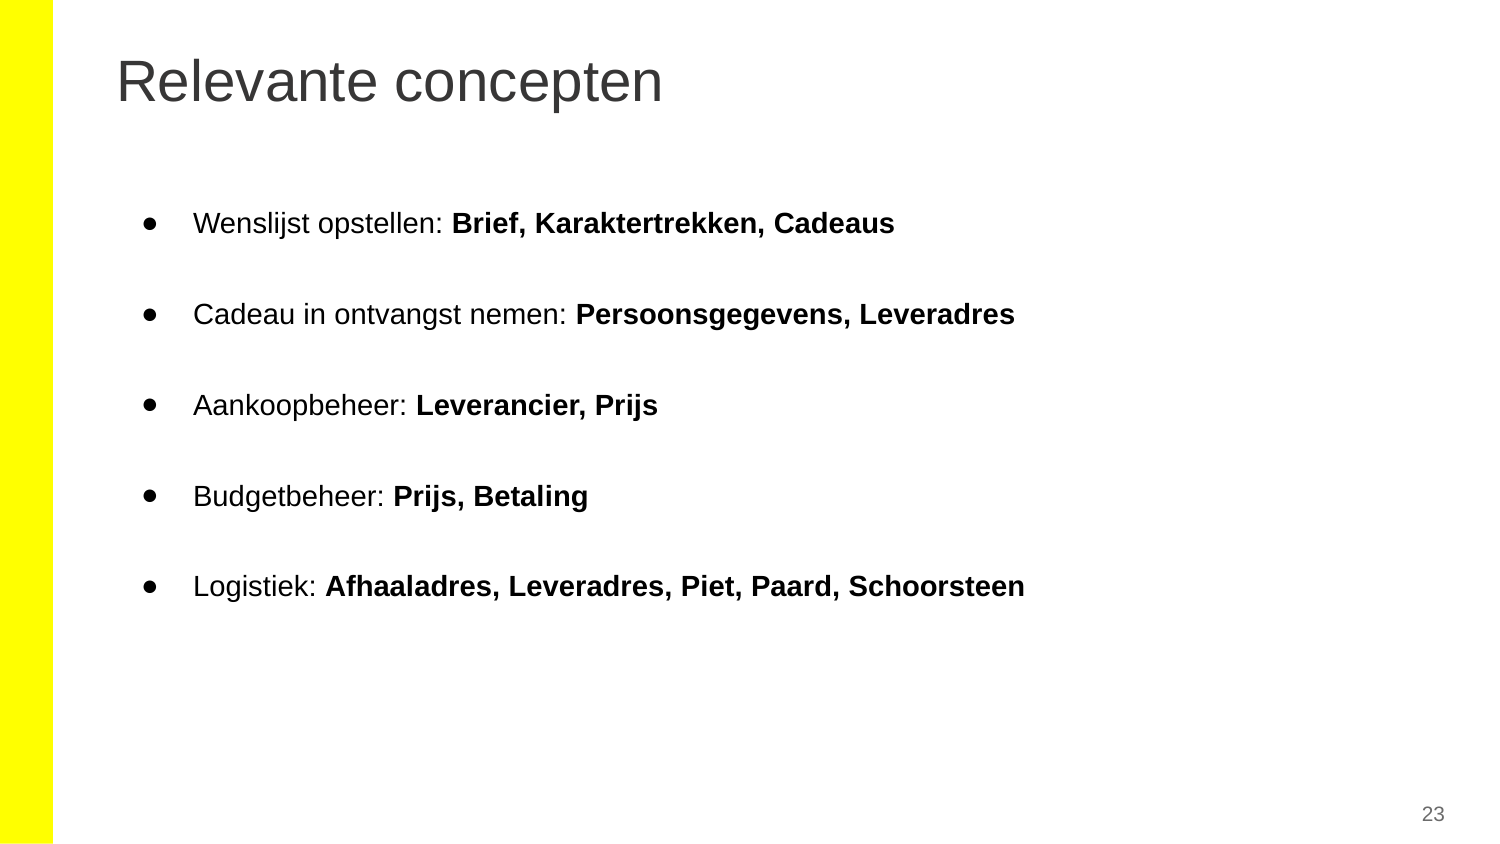

# Relevante concepten
Wenslijst opstellen: Brief, Karaktertrekken, Cadeaus
Cadeau in ontvangst nemen: Persoonsgegevens, Leveradres
Aankoopbeheer: Leverancier, Prijs
Budgetbeheer: Prijs, Betaling
Logistiek: Afhaaladres, Leveradres, Piet, Paard, Schoorsteen
23